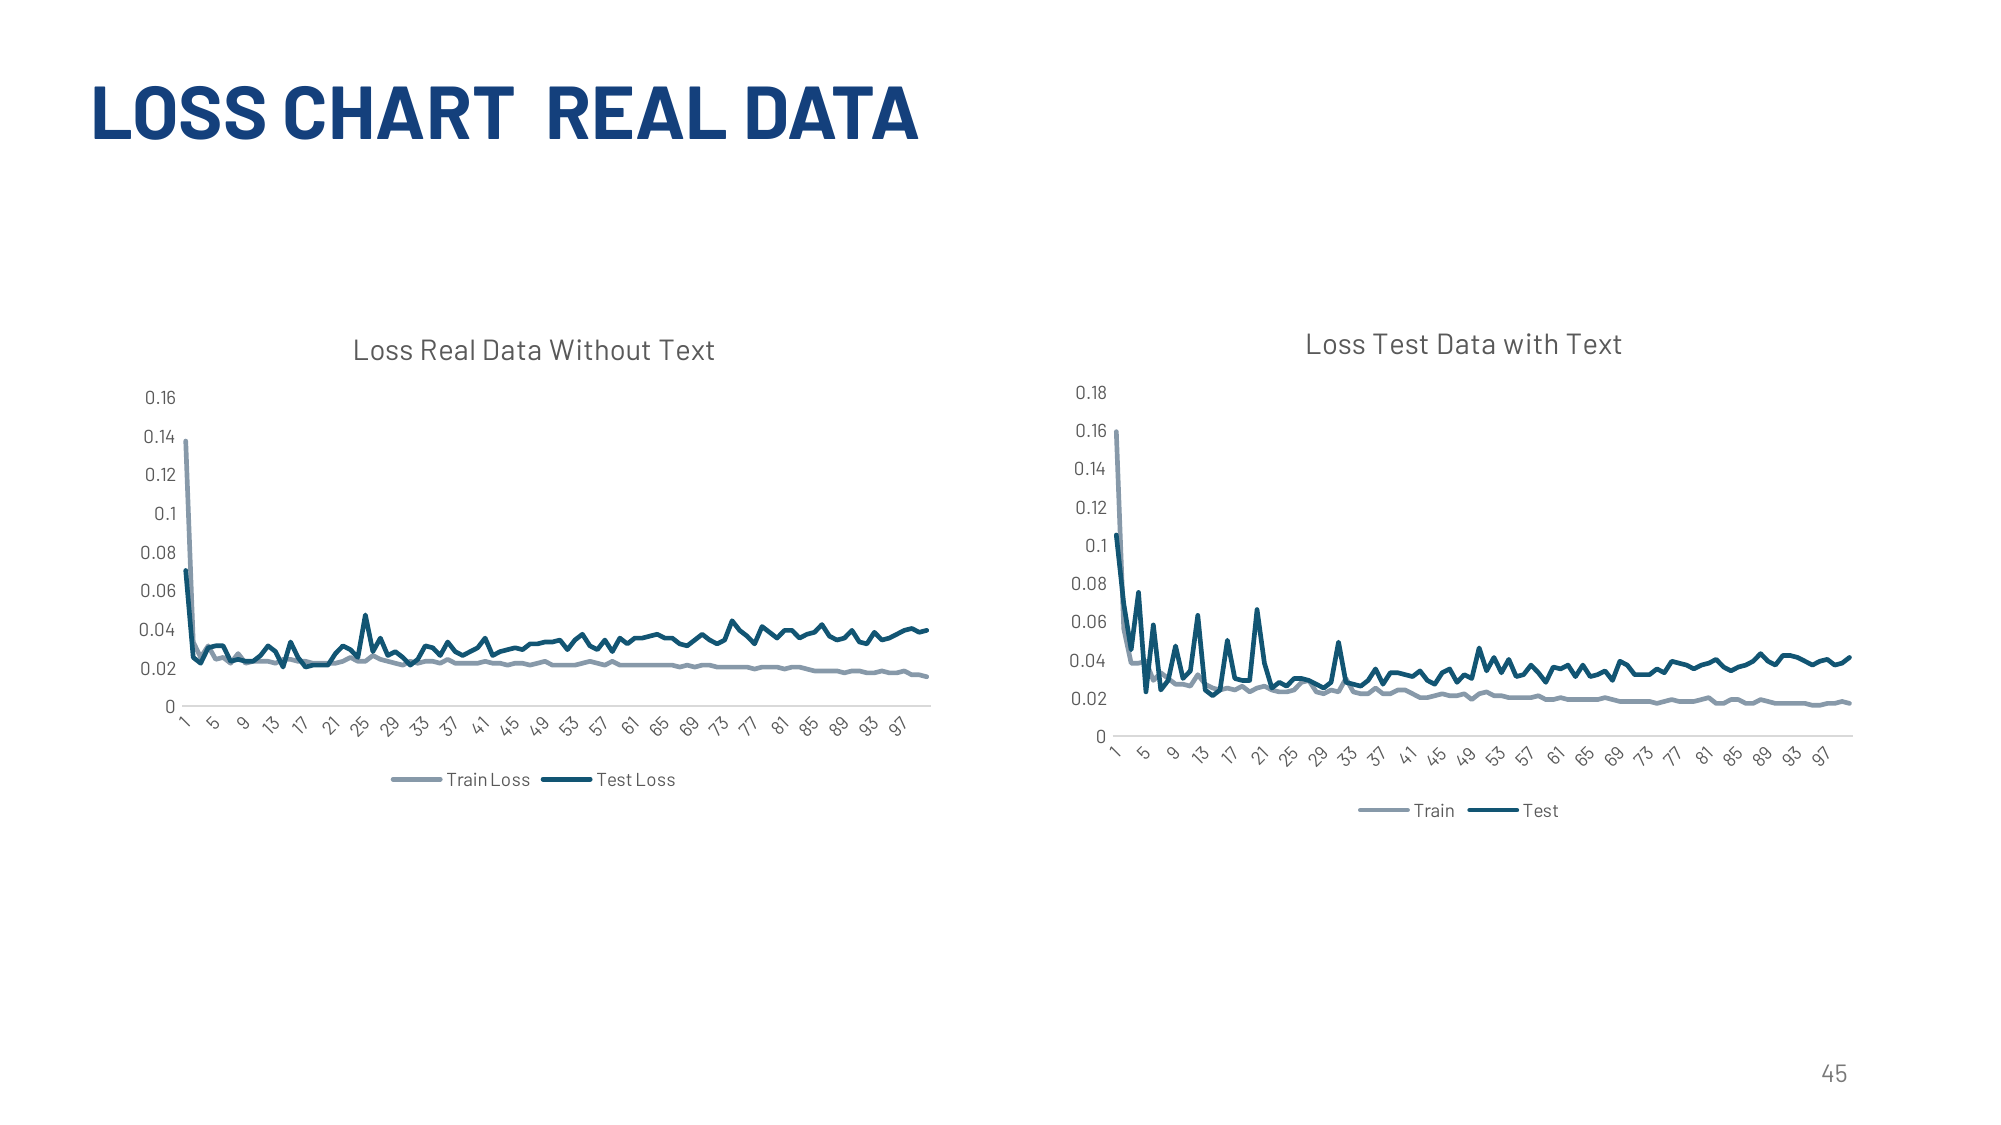

LOSS CHART  REAL DATA

### Chart:  Loss Test Data with Text

| Category | Train  | Test  |
|---|---|---|

### Chart: Loss Real Data Without Text

| Category | Train Loss | Test Loss |
|---|---|---|
45